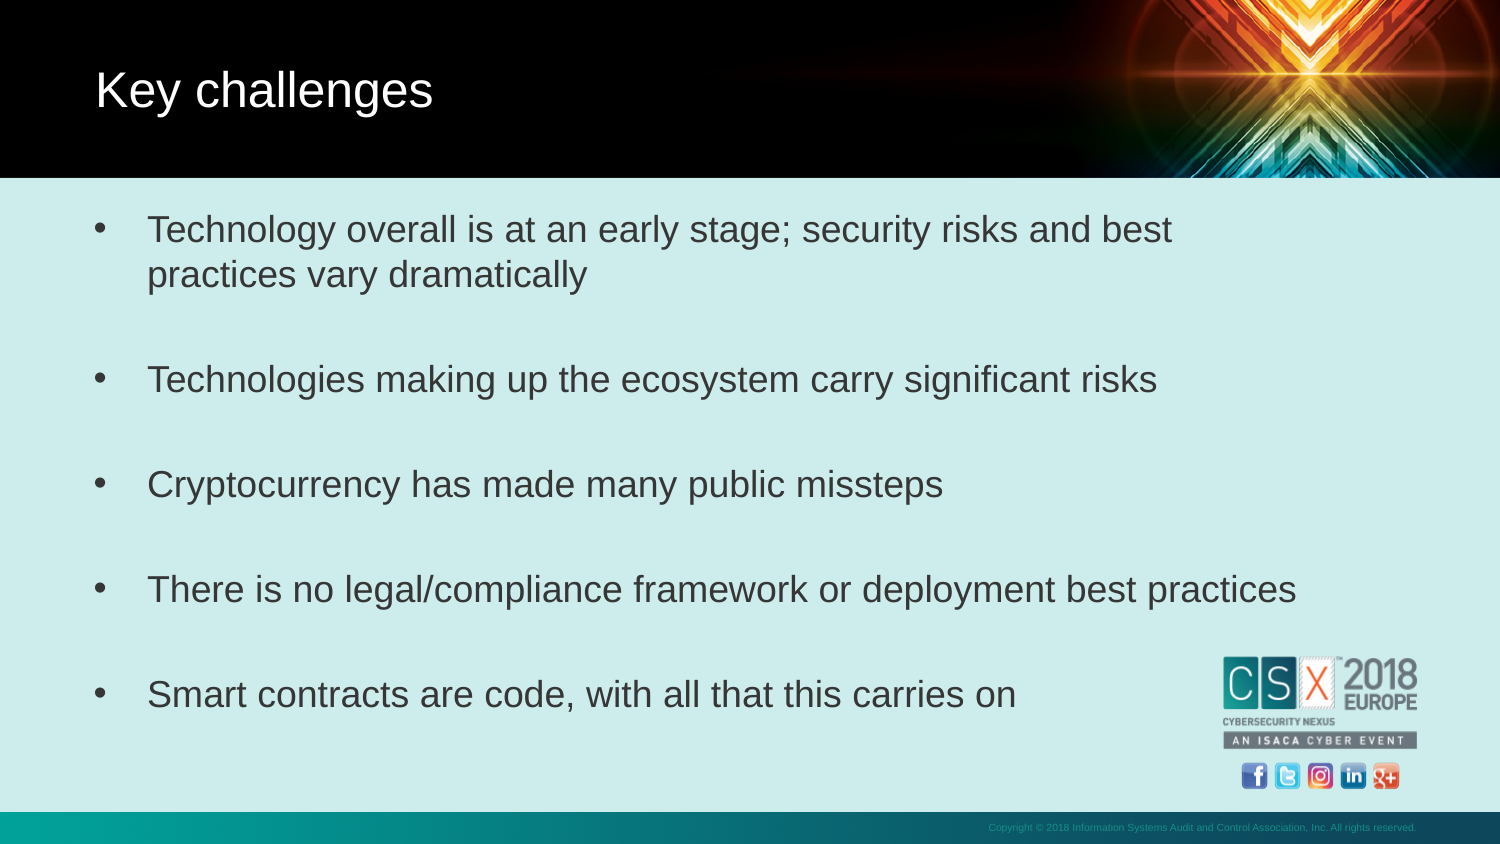

Key challenges
Technology overall is at an early stage; security risks and best practices vary dramatically

Technologies making up the ecosystem carry significant risks

Cryptocurrency has made many public missteps

There is no legal/compliance framework or deployment best practices

Smart contracts are code, with all that this carries on